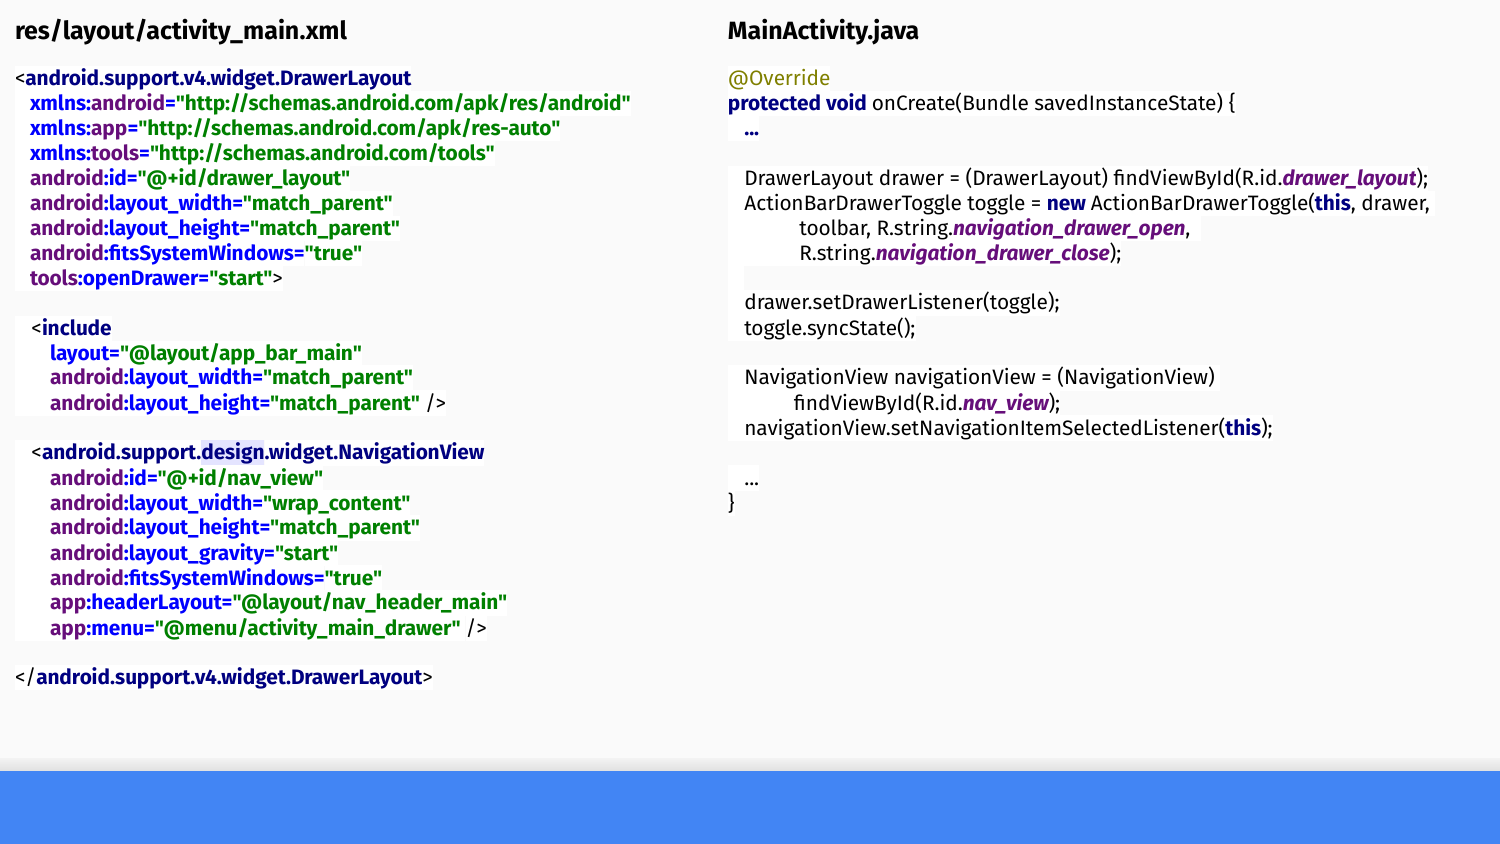

res/layout/activity_main.xml
<android.support.v4.widget.DrawerLayout
   xmlns:android="http://schemas.android.com/apk/res/android"
   xmlns:app="http://schemas.android.com/apk/res-auto"
   xmlns:tools="http://schemas.android.com/tools"
   android:id="@+id/drawer_layout"
   android:layout_width="match_parent"
   android:layout_height="match_parent"
   android:fitsSystemWindows="true"
   tools:openDrawer="start">

   <include
       layout="@layout/app_bar_main"
       android:layout_width="match_parent"
       android:layout_height="match_parent" />

   <android.support.design.widget.NavigationView
       android:id="@+id/nav_view"
       android:layout_width="wrap_content"
       android:layout_height="match_parent"
       android:layout_gravity="start"
       android:fitsSystemWindows="true"
       app:headerLayout="@layout/nav_header_main"
       app:menu="@menu/activity_main_drawer" />

</android.support.v4.widget.DrawerLayout>

MainActivity.java
@Override
protected void onCreate(Bundle savedInstanceState) {
   ...

   DrawerLayout drawer = (DrawerLayout) findViewById(R.id.drawer_layout);
   ActionBarDrawerToggle toggle = new ActionBarDrawerToggle(this, drawer,
             toolbar, R.string.navigation_drawer_open,
             R.string.navigation_drawer_close);

   drawer.setDrawerListener(toggle);
   toggle.syncState();

   NavigationView navigationView = (NavigationView)
            findViewById(R.id.nav_view);
   navigationView.setNavigationItemSelectedListener(this);

   ...
}